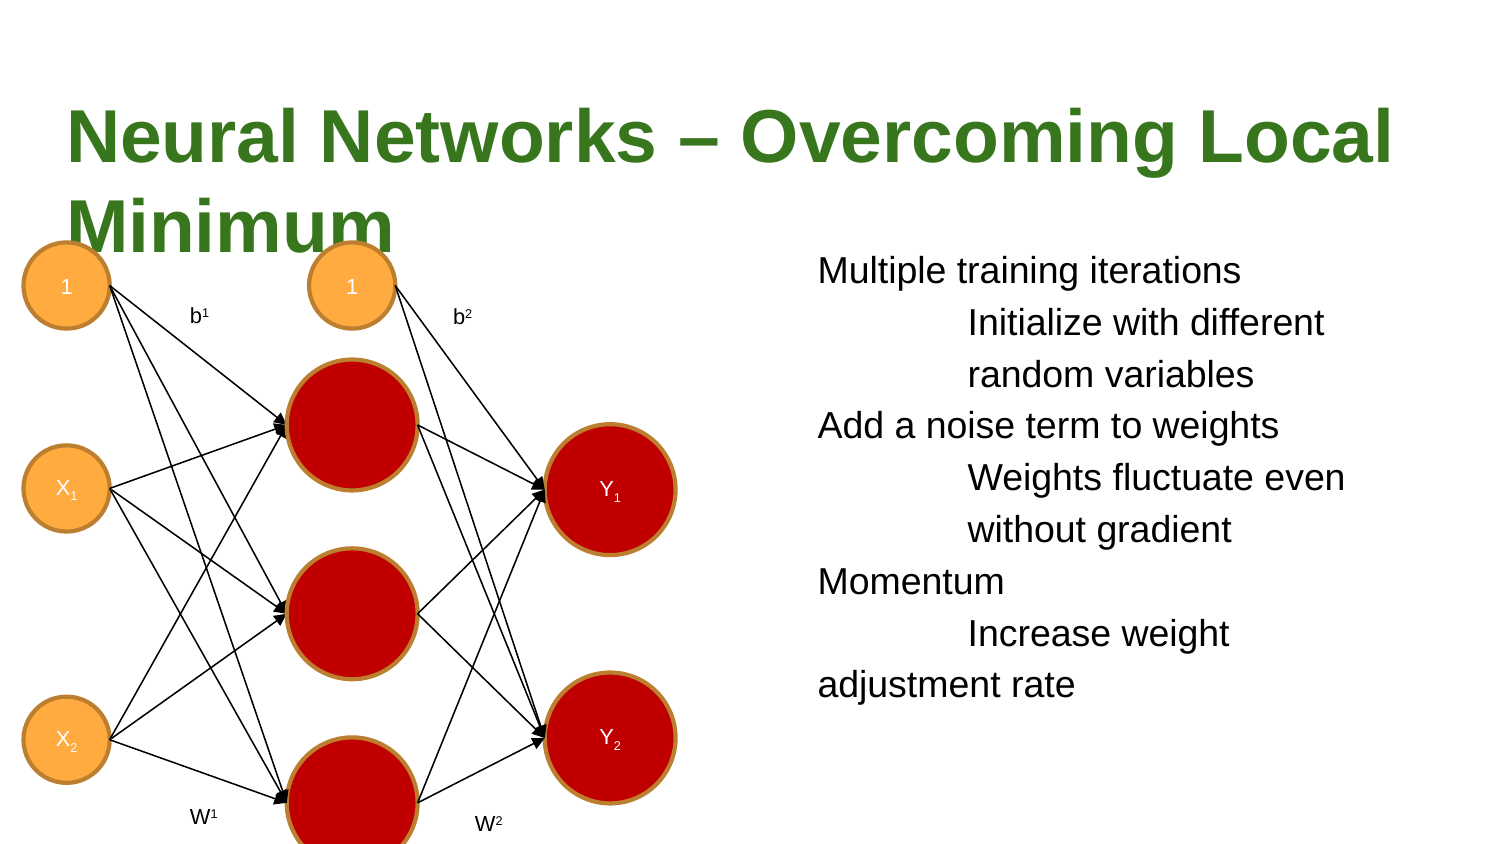

# Neural Networks – Overcoming Local Minimum
Multiple training iterations
	Initialize with different 	random variables
Add a noise term to weights
	Weights fluctuate even 	without gradient
Momentum
	Increase weight 	adjustment rate
1
1
b1
b2

Y1
X1

Y2
X2

W1
W2